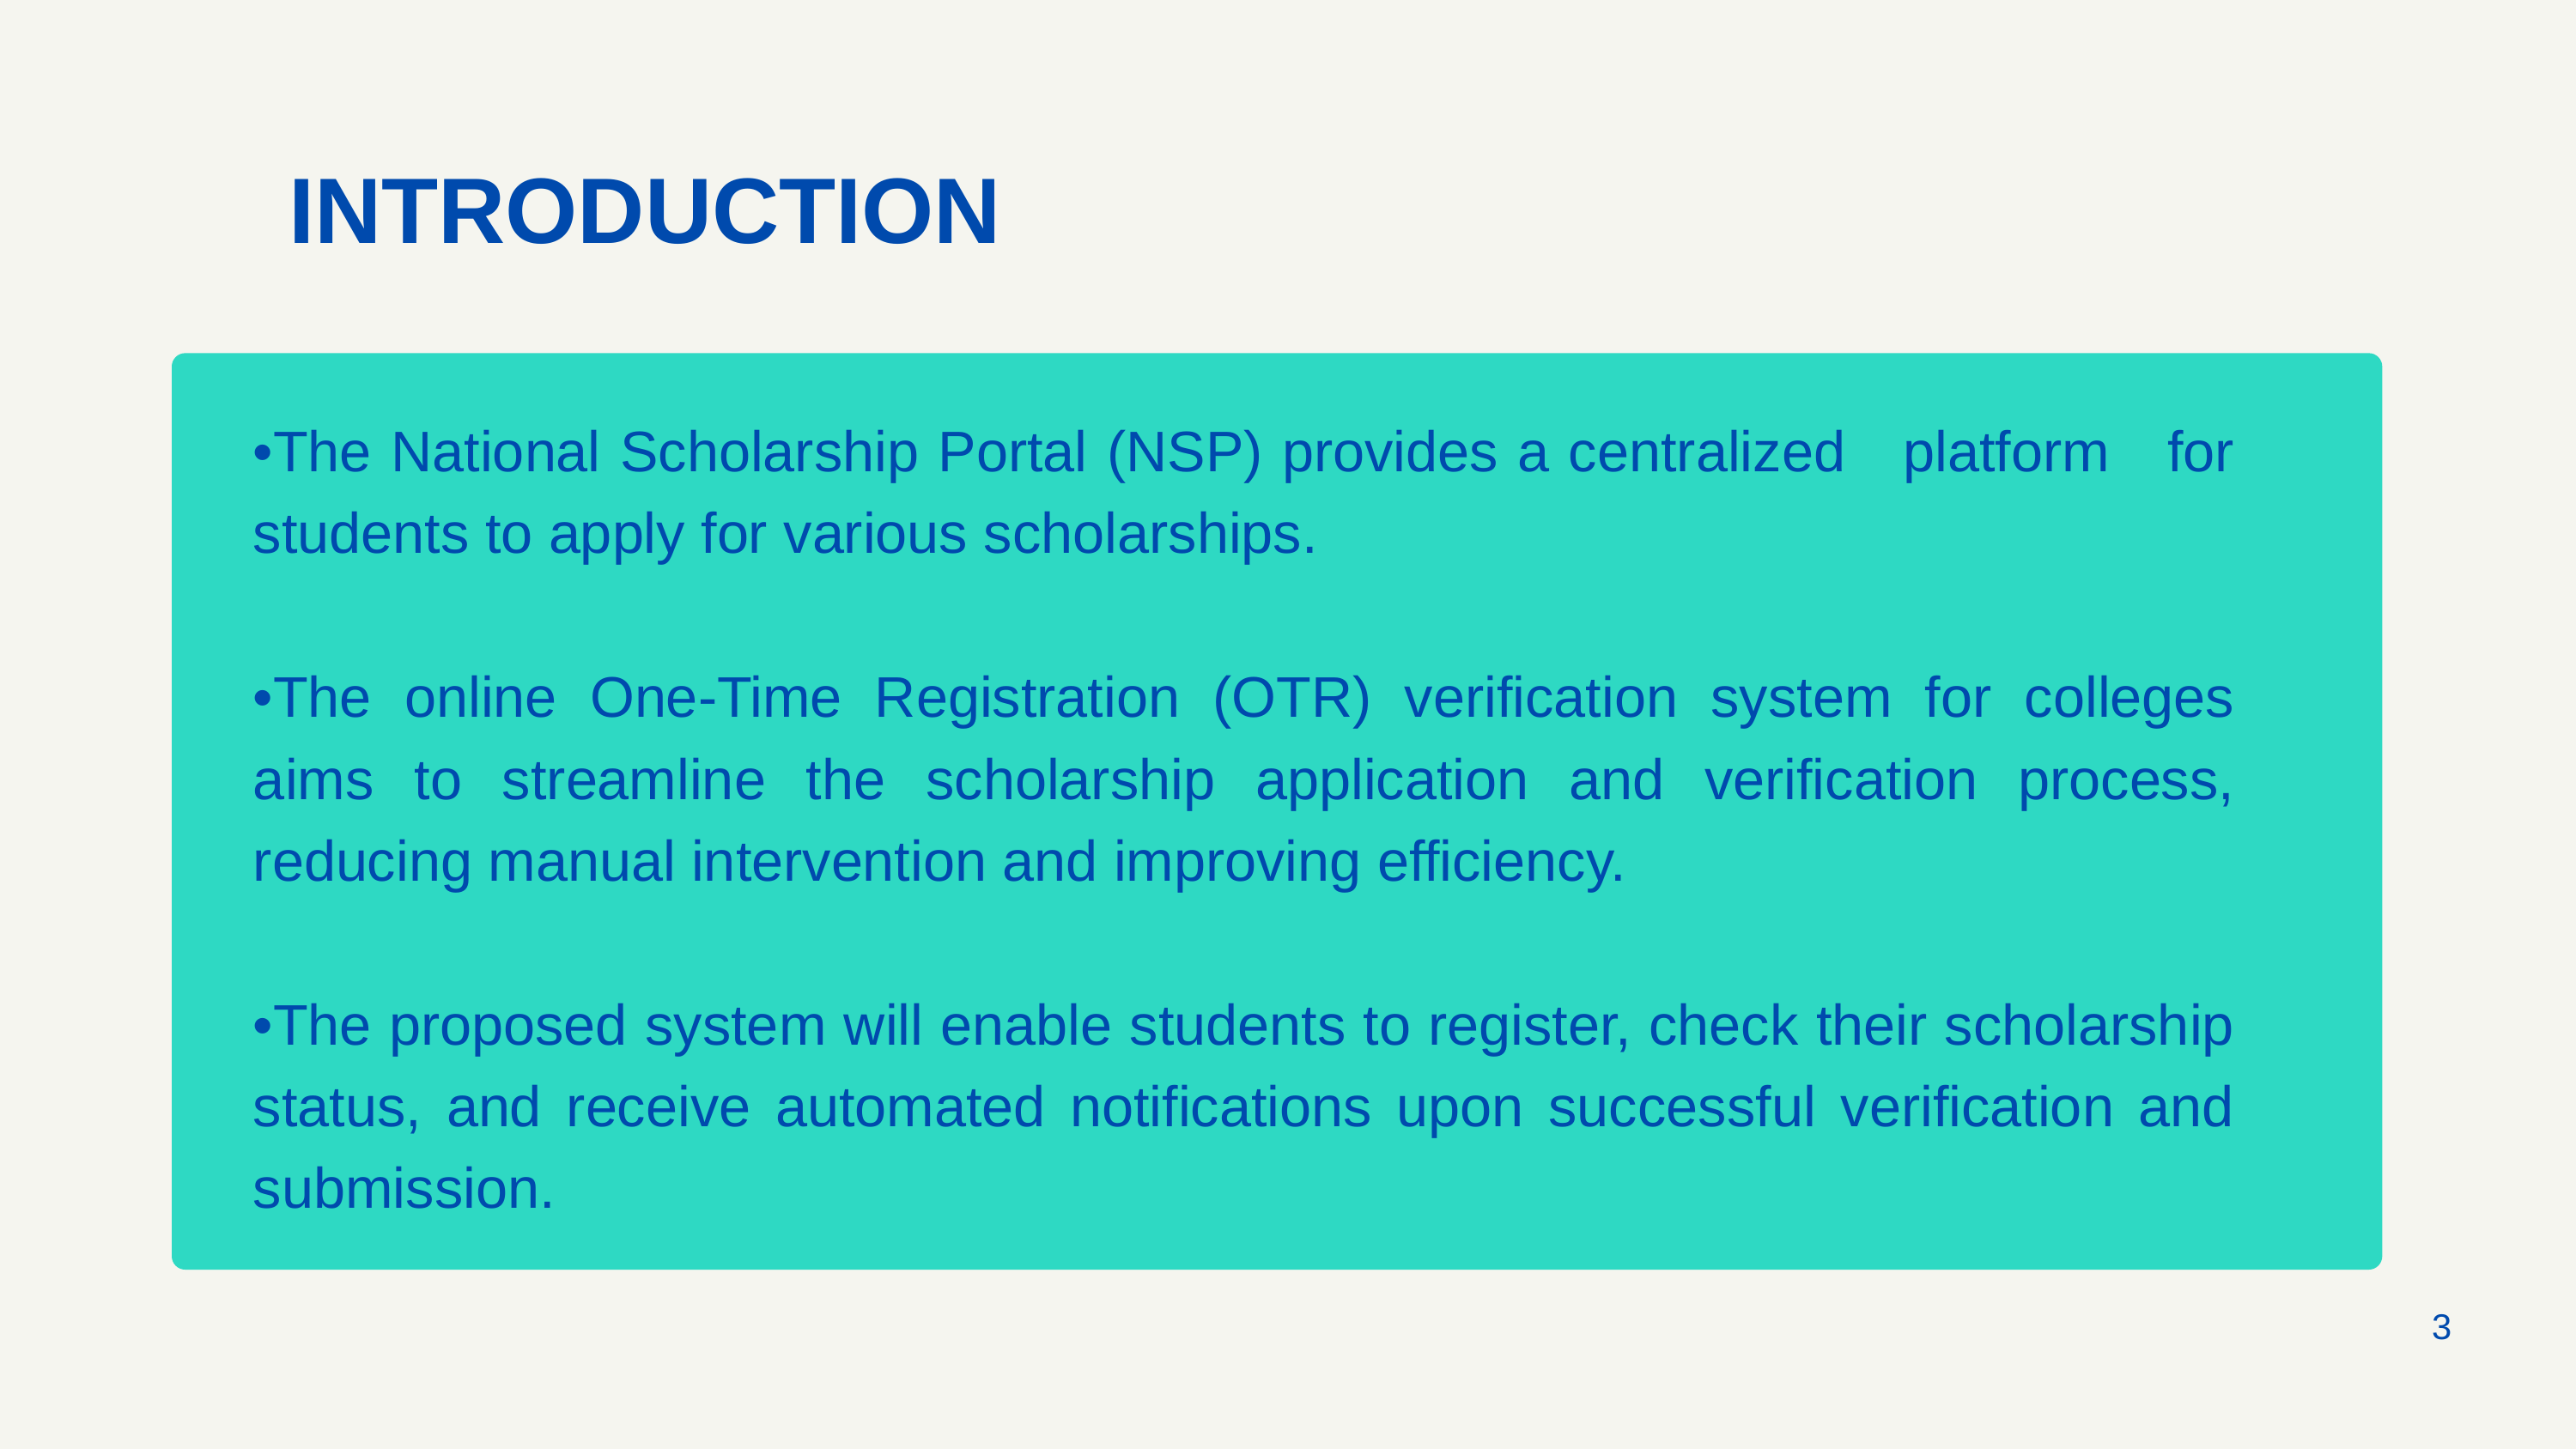

INTRODUCTION

•The National Scholarship Portal (NSP) provides a centralized   platform   for students to apply for various scholarships.

•The online One-Time Registration (OTR) verification system for colleges aims to streamline the scholarship application and verification process, reducing manual intervention and improving efficiency.

•The proposed system will enable students to register, check their scholarship status, and receive automated notifications upon successful verification and submission.

3